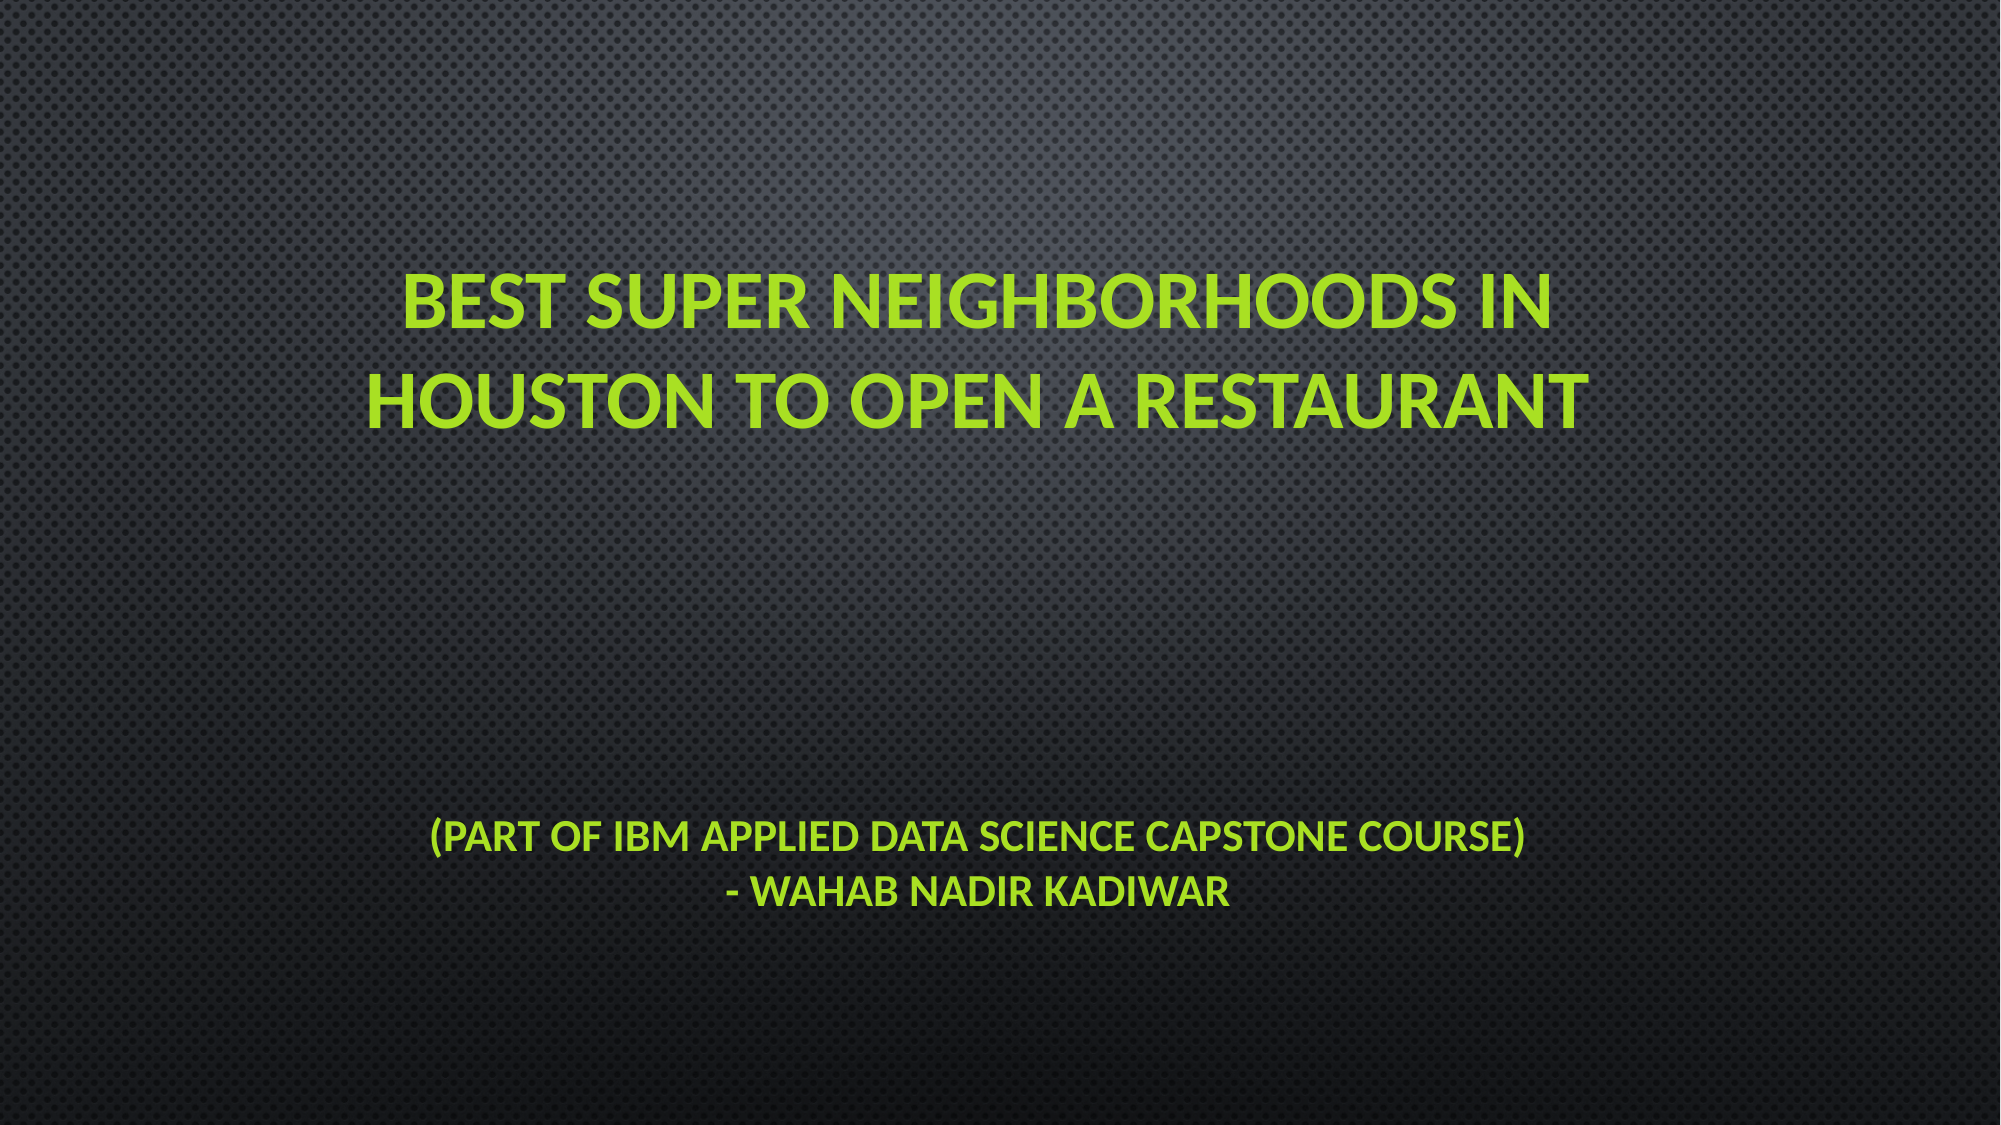

# Best Super Neighborhoods in Houston to open a Restaurant   (Part of IBM Applied Data Science Capstone Course) - Wahab Nadir Kadiwar